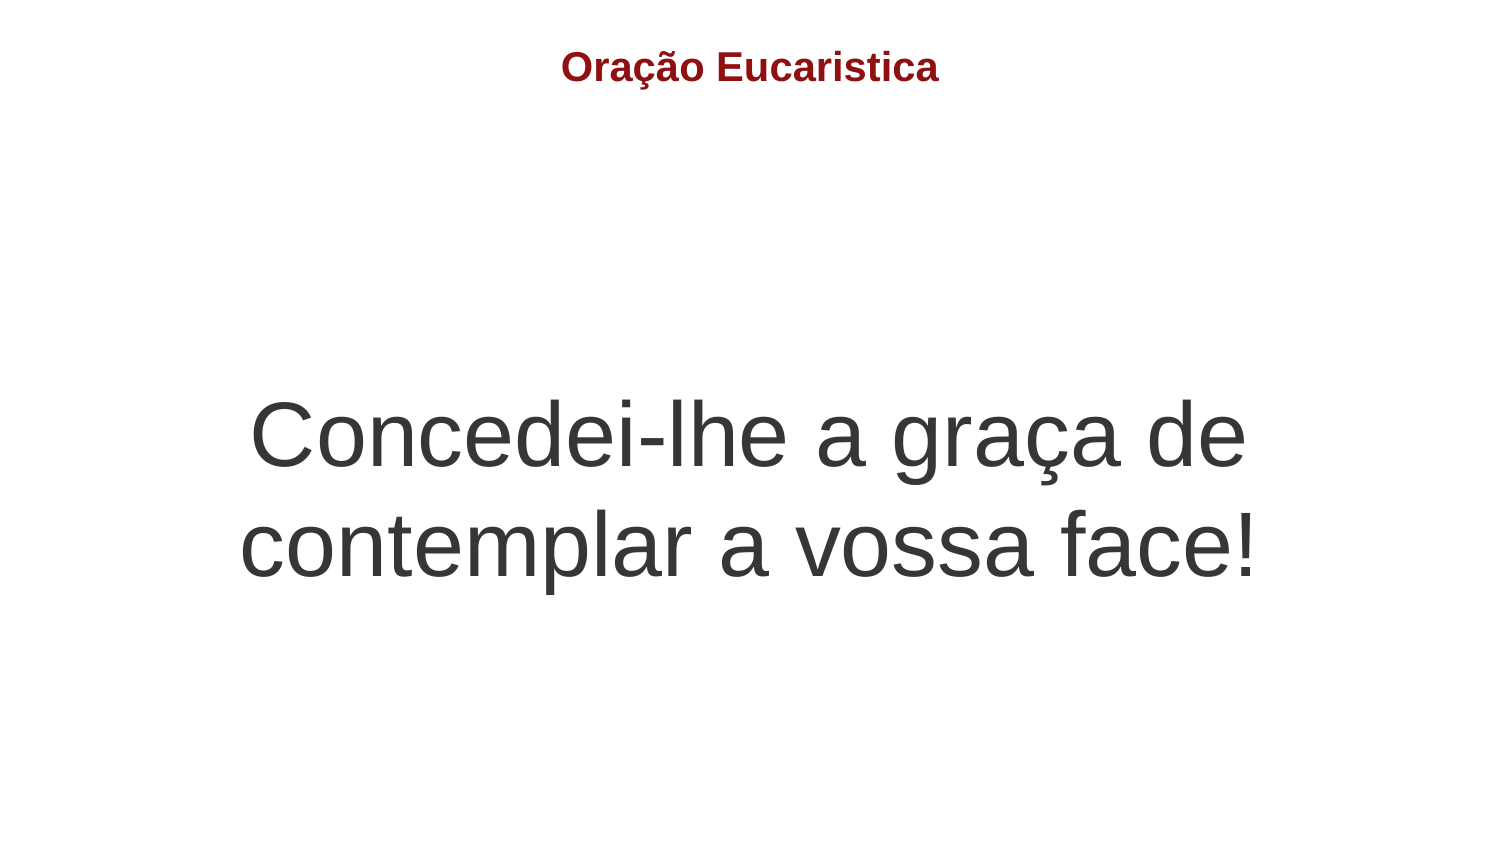

Oração Eucaristica
Concedei-lhe a graça de contemplar a vossa face!